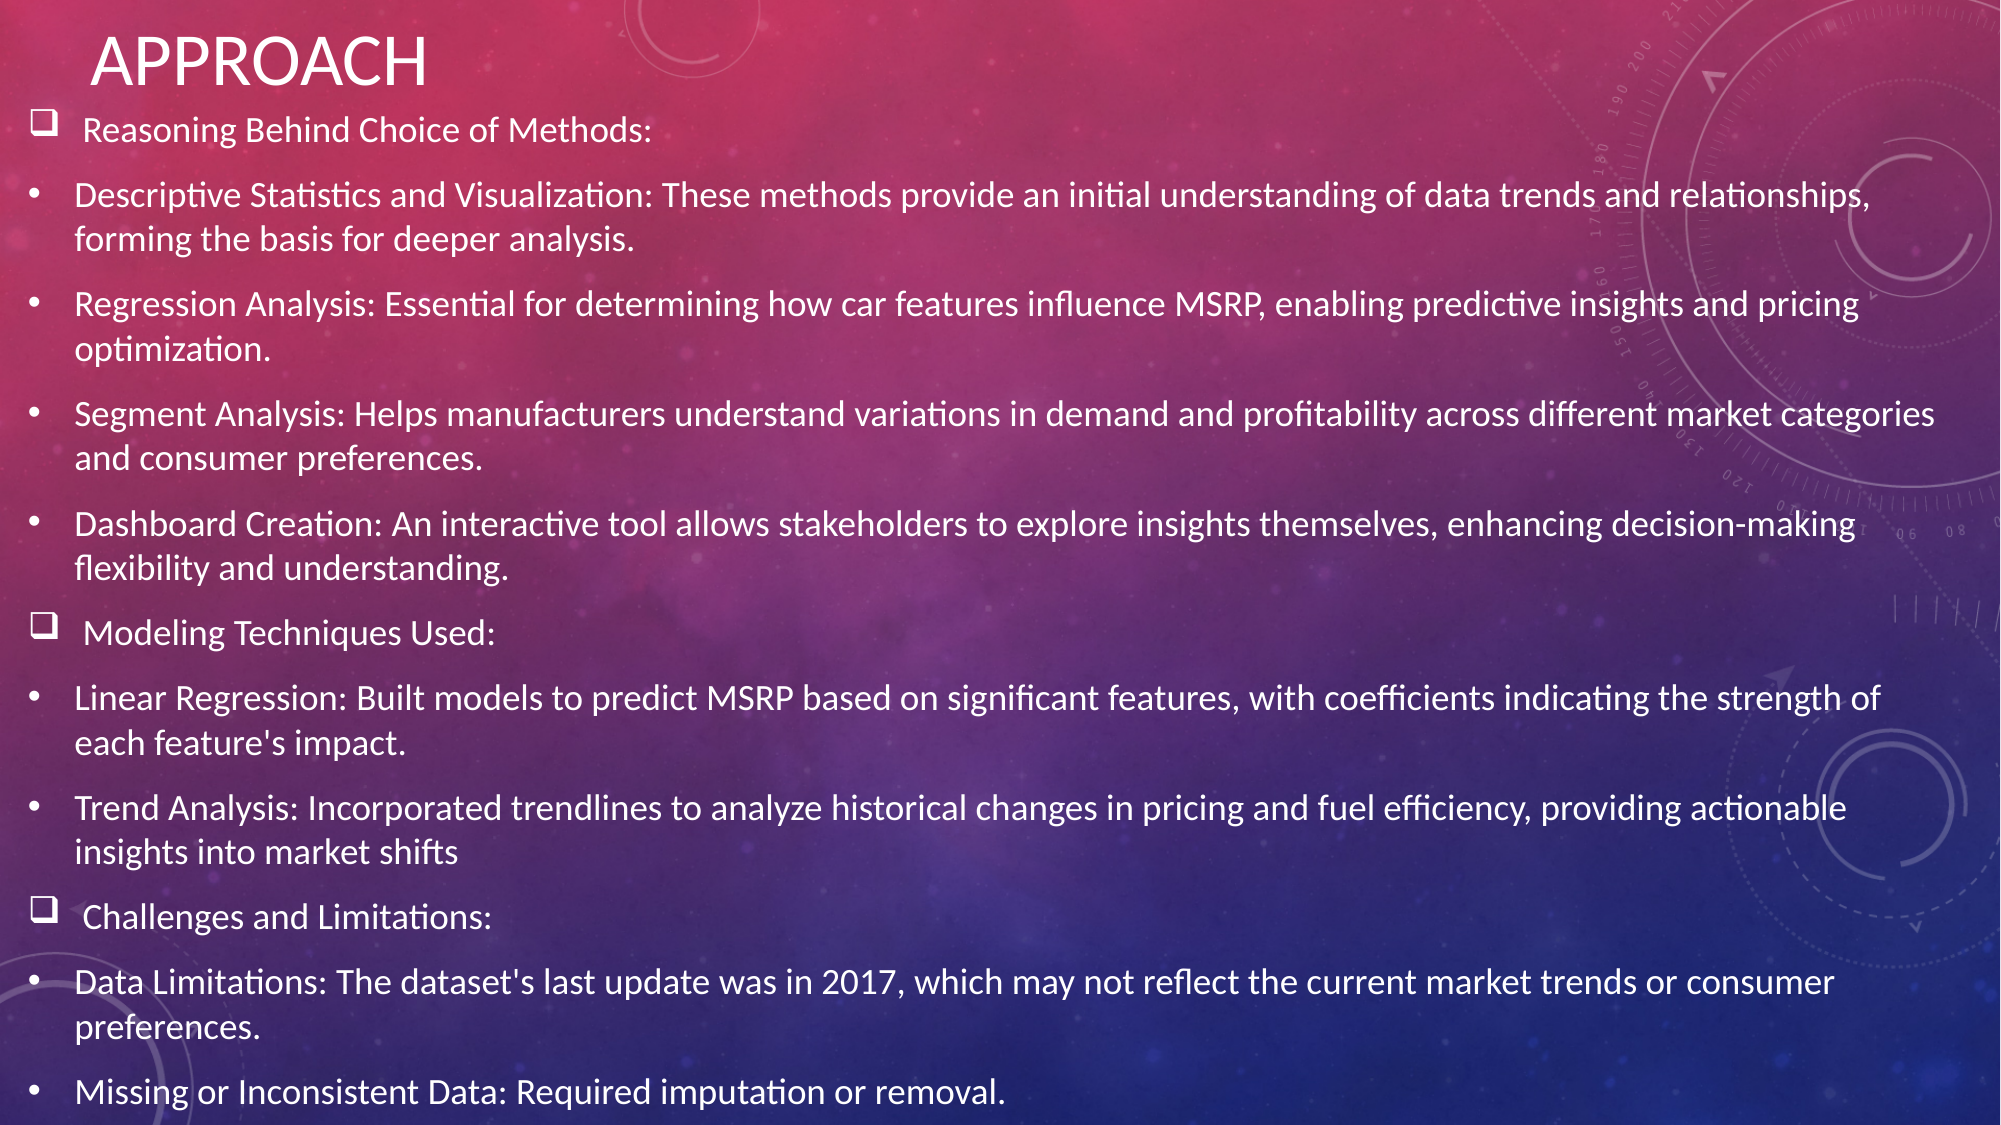

# APPROACH
 Reasoning Behind Choice of Methods:
Descriptive Statistics and Visualization: These methods provide an initial understanding of data trends and relationships, forming the basis for deeper analysis.
Regression Analysis: Essential for determining how car features influence MSRP, enabling predictive insights and pricing optimization.
Segment Analysis: Helps manufacturers understand variations in demand and profitability across different market categories and consumer preferences.
Dashboard Creation: An interactive tool allows stakeholders to explore insights themselves, enhancing decision-making flexibility and understanding.
 Modeling Techniques Used:
Linear Regression: Built models to predict MSRP based on significant features, with coefficients indicating the strength of each feature's impact.
Trend Analysis: Incorporated trendlines to analyze historical changes in pricing and fuel efficiency, providing actionable insights into market shifts
 Challenges and Limitations:
Data Limitations: The dataset's last update was in 2017, which may not reflect the current market trends or consumer preferences.
Missing or Inconsistent Data: Required imputation or removal.